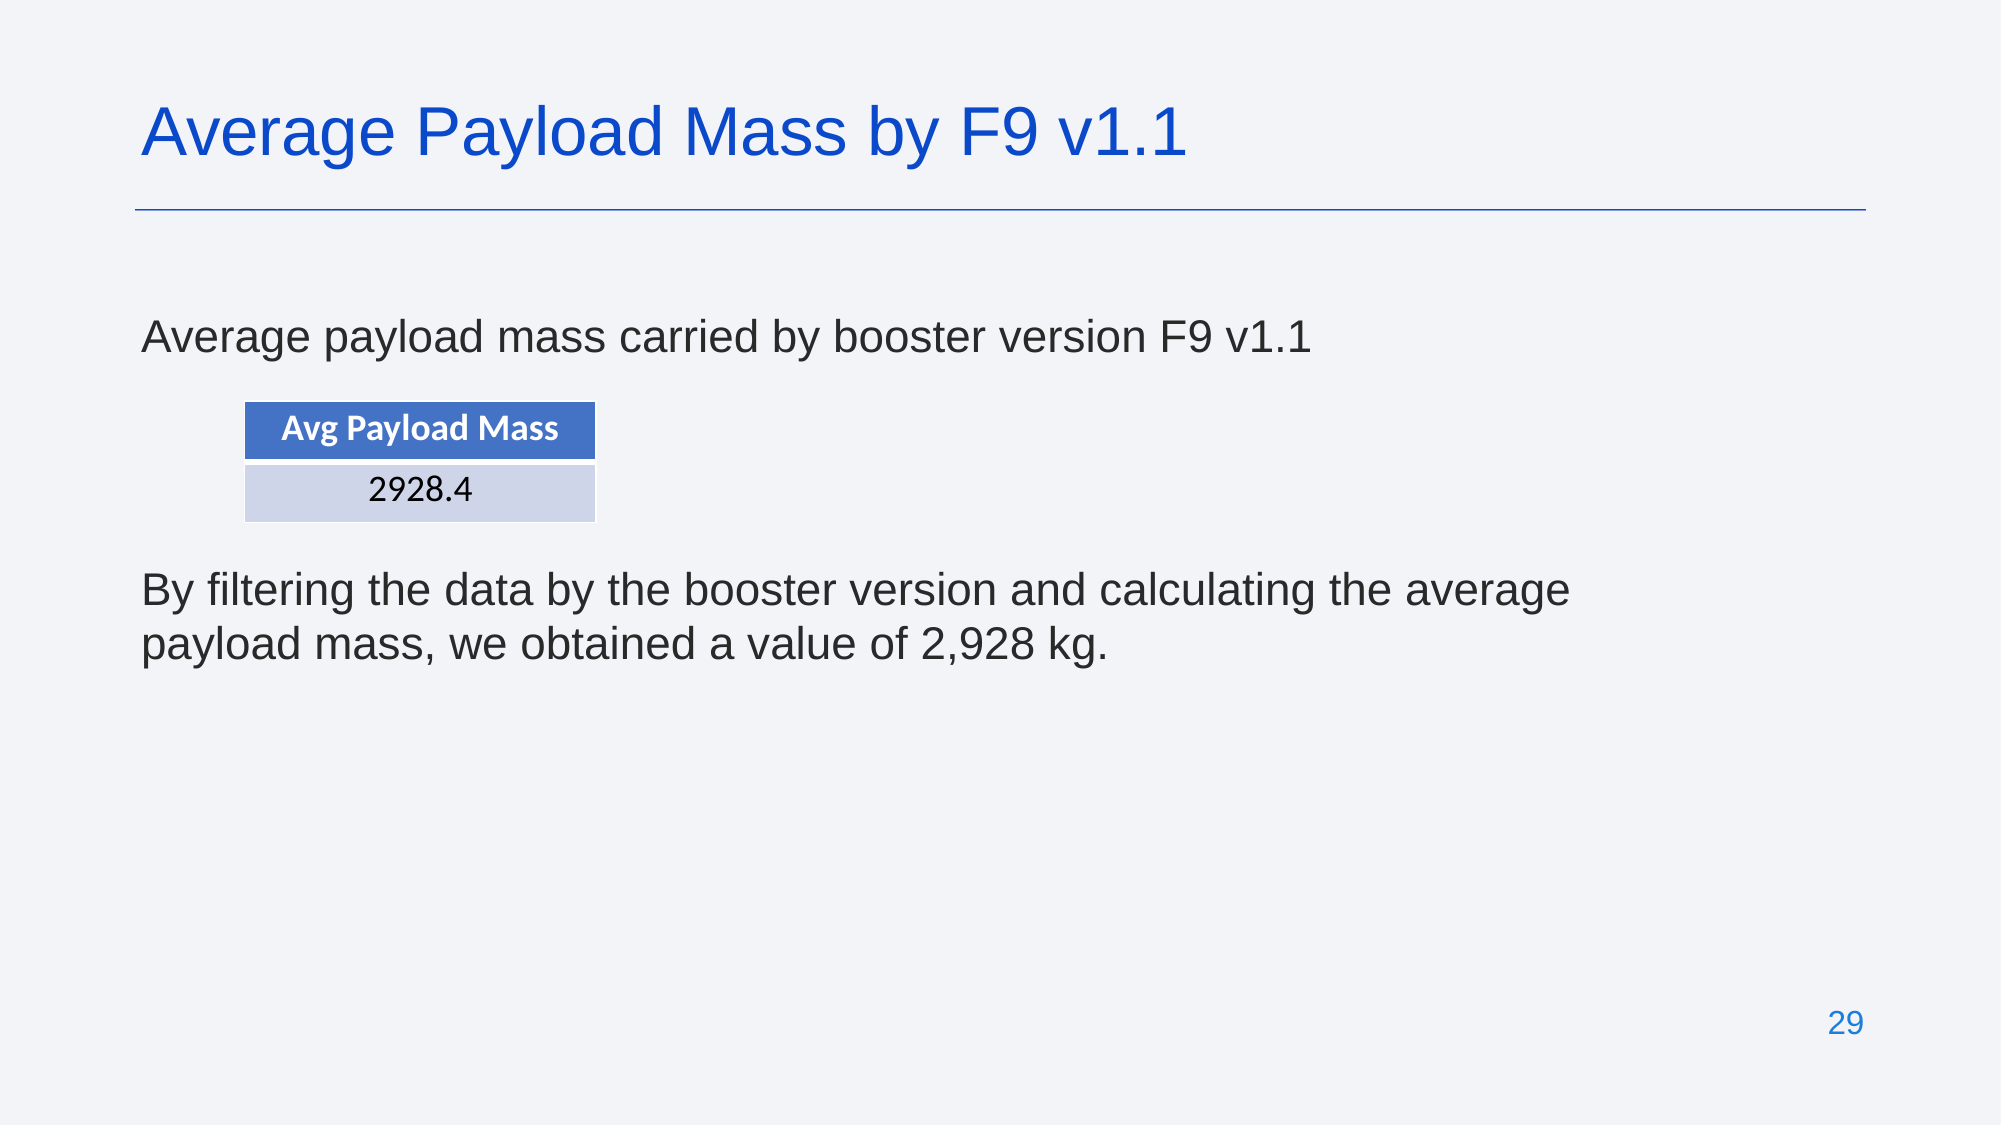

Average Payload Mass by F9 v1.1
Average payload mass carried by booster version F9 v1.1

By filtering the data by the booster version and calculating the average payload mass, we obtained a value of 2,928 kg.
| Avg Payload Mass |
| --- |
| 2928.4 |
29